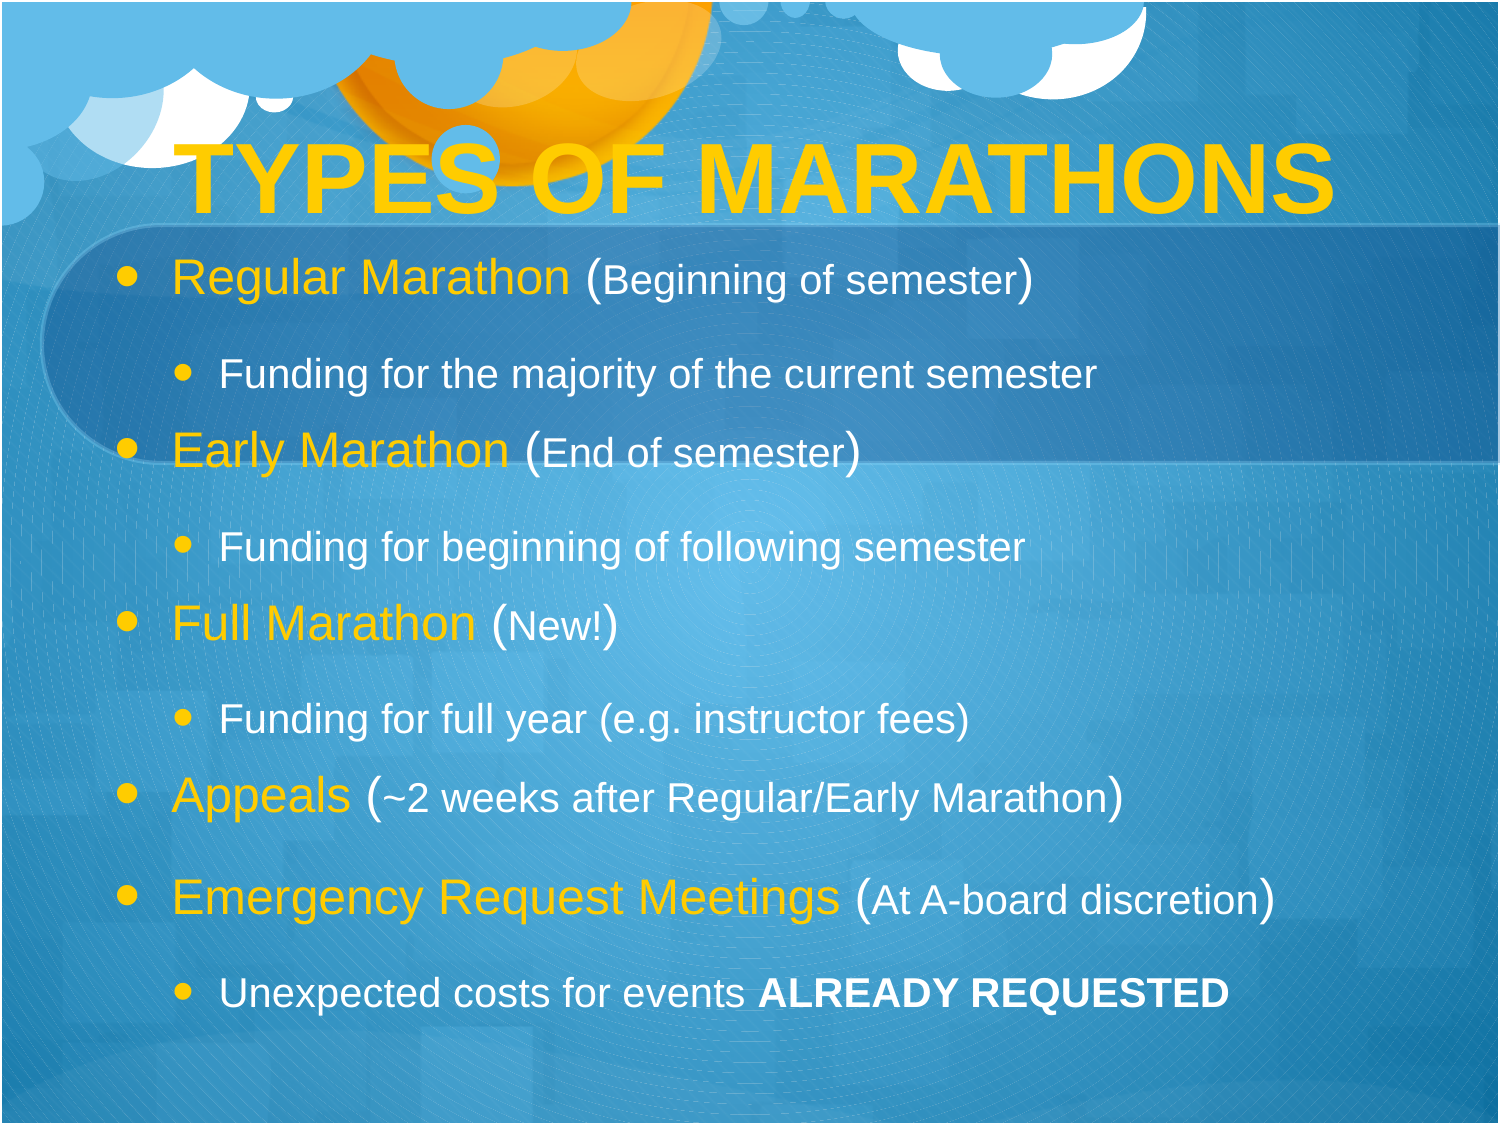

# TYPES OF MARATHONS
Regular Marathon (Beginning of semester)
Funding for the majority of the current semester
Early Marathon (End of semester)
Funding for beginning of following semester
Full Marathon (New!)
Funding for full year (e.g. instructor fees)
Appeals (~2 weeks after Regular/Early Marathon)
Emergency Request Meetings (At A-board discretion)
Unexpected costs for events ALREADY REQUESTED